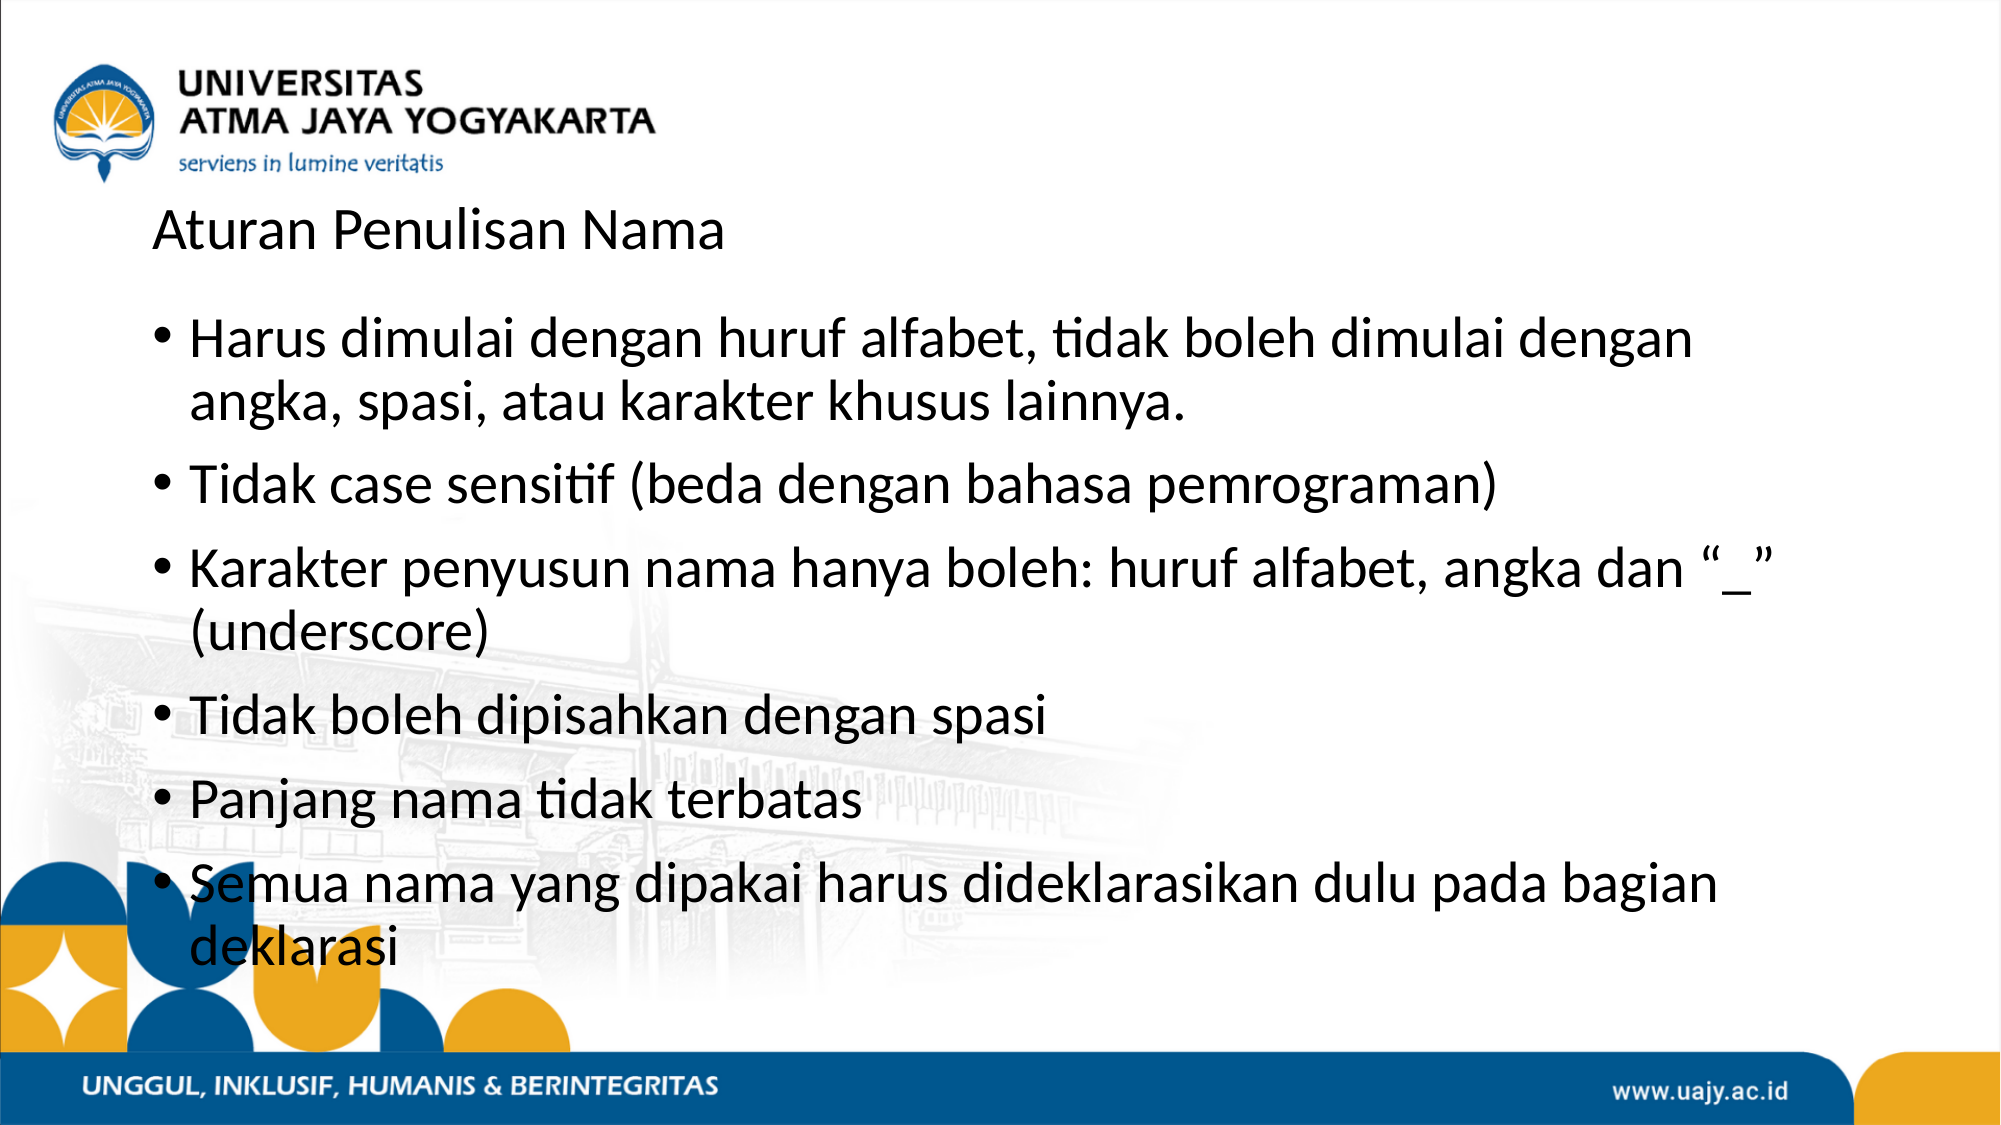

# Aturan Penulisan Nama
Harus dimulai dengan huruf alfabet, tidak boleh dimulai dengan angka, spasi, atau karakter khusus lainnya.
Tidak case sensitif (beda dengan bahasa pemrograman)
Karakter penyusun nama hanya boleh: huruf alfabet, angka dan “_” (underscore)
Tidak boleh dipisahkan dengan spasi
Panjang nama tidak terbatas
Semua nama yang dipakai harus dideklarasikan dulu pada bagian deklarasi